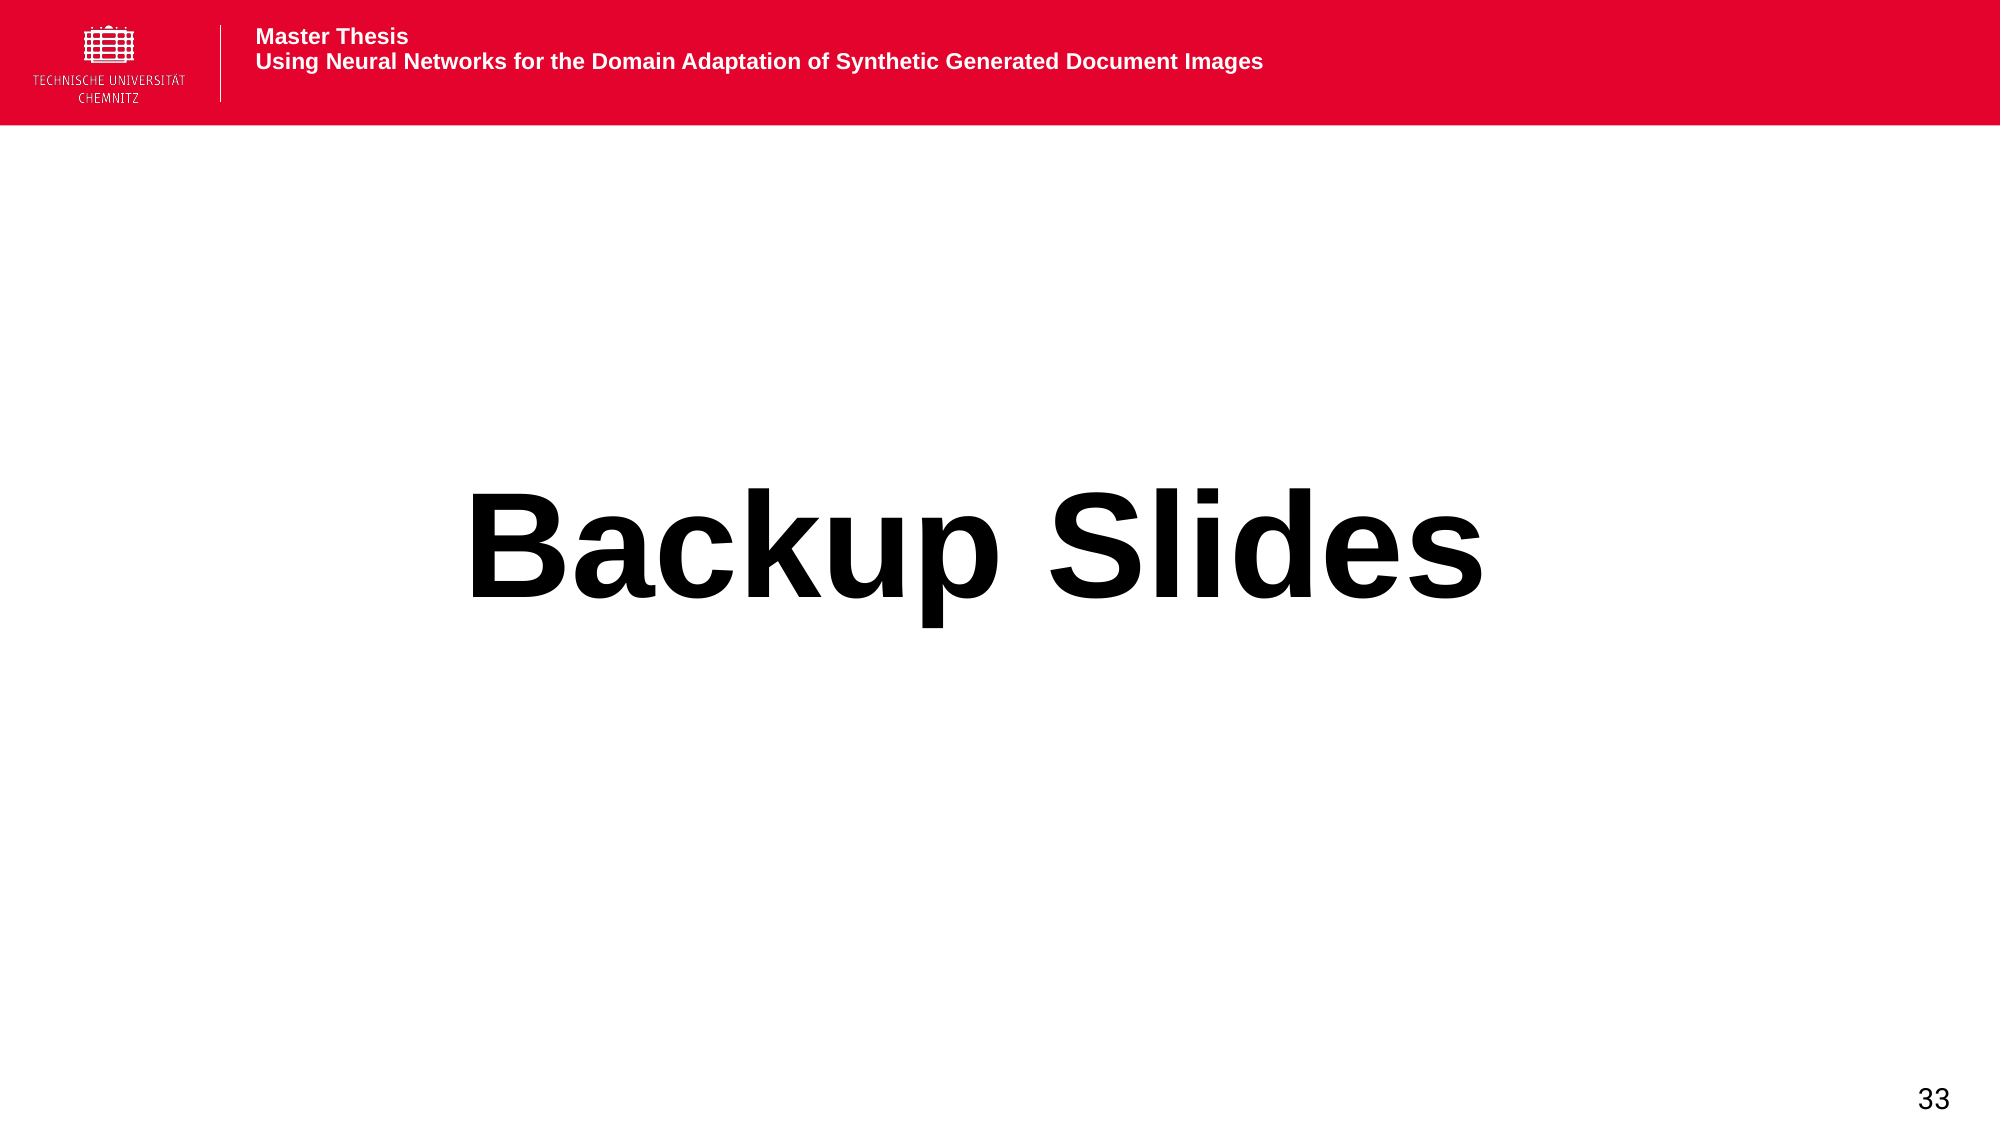

# Master Thesis Using Neural Networks for the Domain Adaptation of Synthetic Generated Document Images

Backup Slides